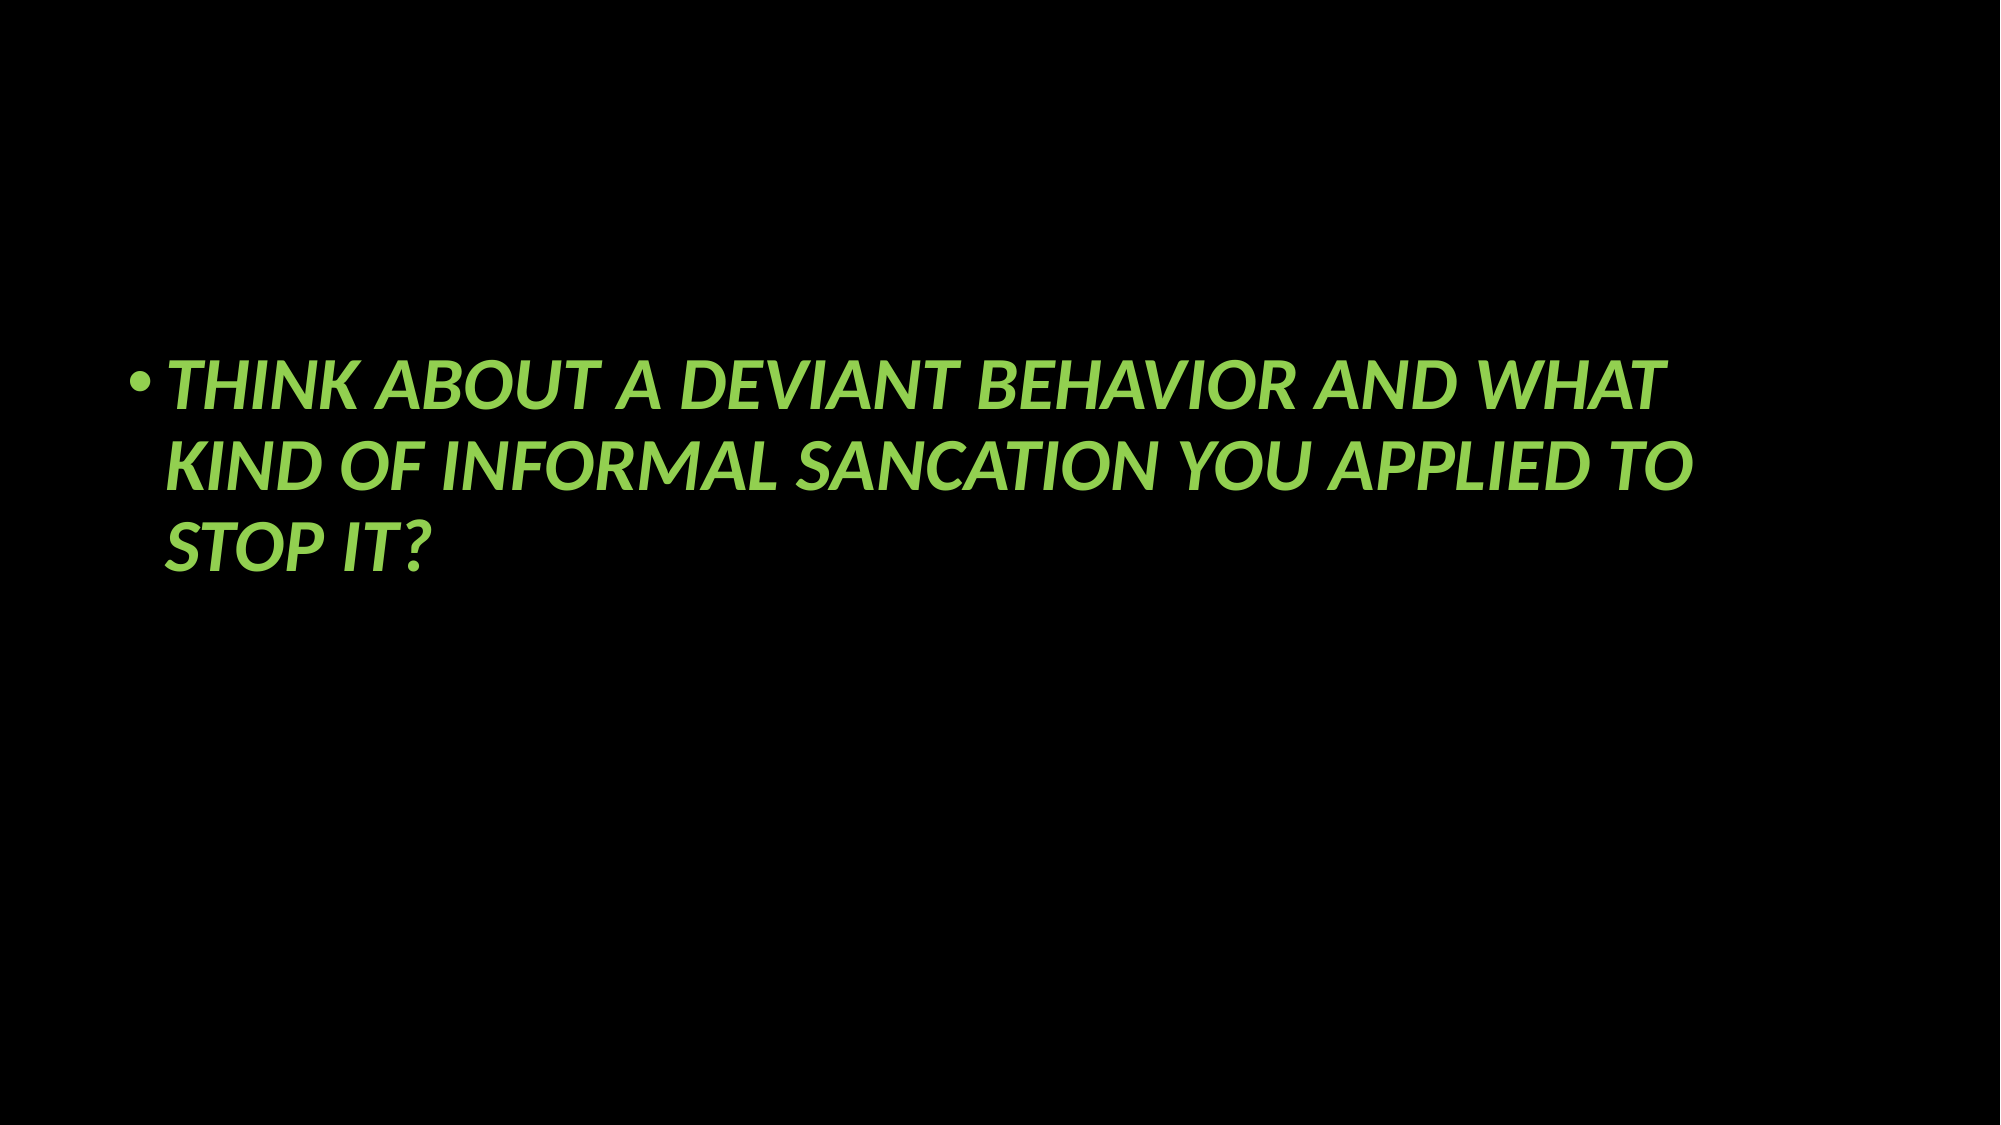

THINK ABOUT A DEVIANT BEHAVIOR AND WHAT KIND OF INFORMAL SANCATION YOU APPLIED TO STOP IT?